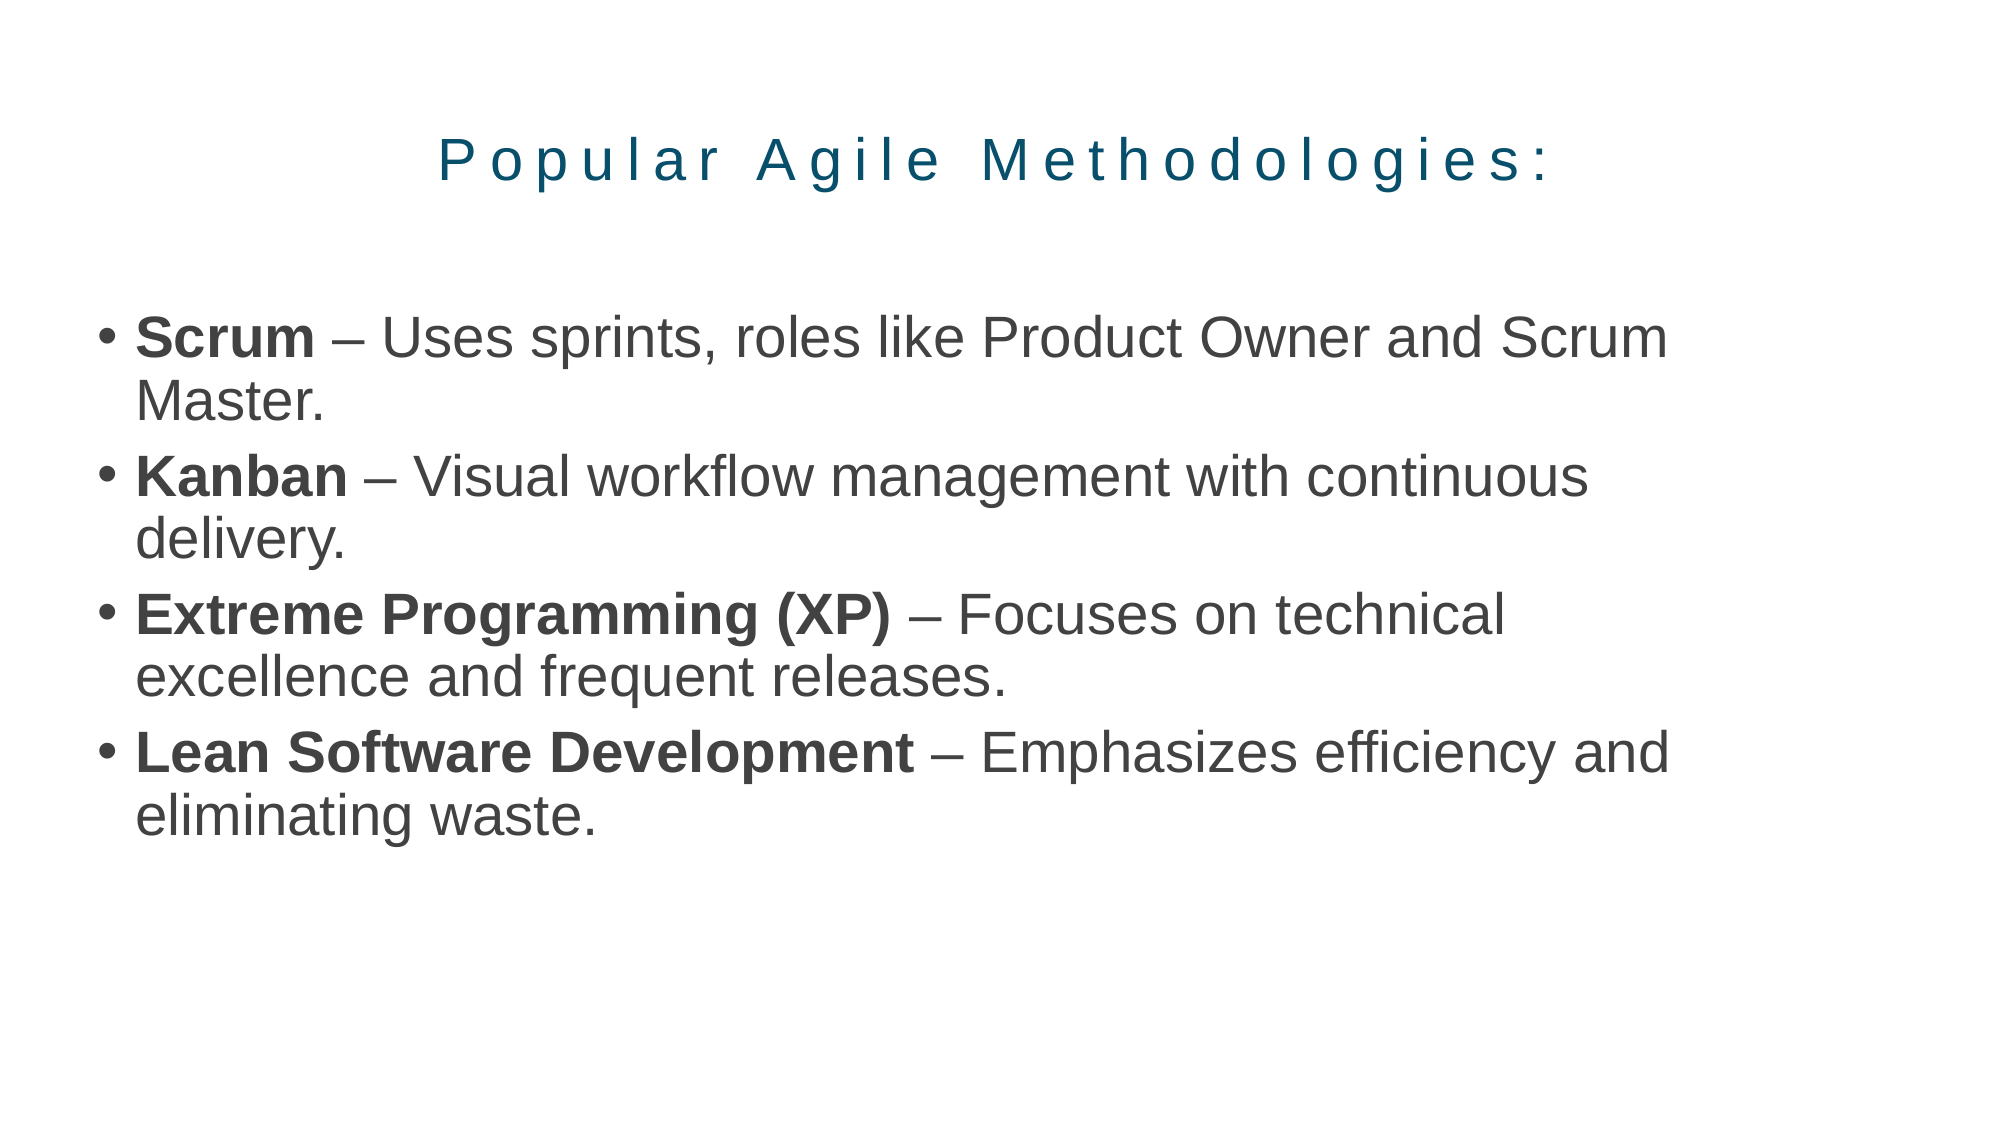

# Popular Agile Methodologies:
Scrum – Uses sprints, roles like Product Owner and Scrum Master.
Kanban – Visual workflow management with continuous delivery.
Extreme Programming (XP) – Focuses on technical excellence and frequent releases.
Lean Software Development – Emphasizes efficiency and eliminating waste.